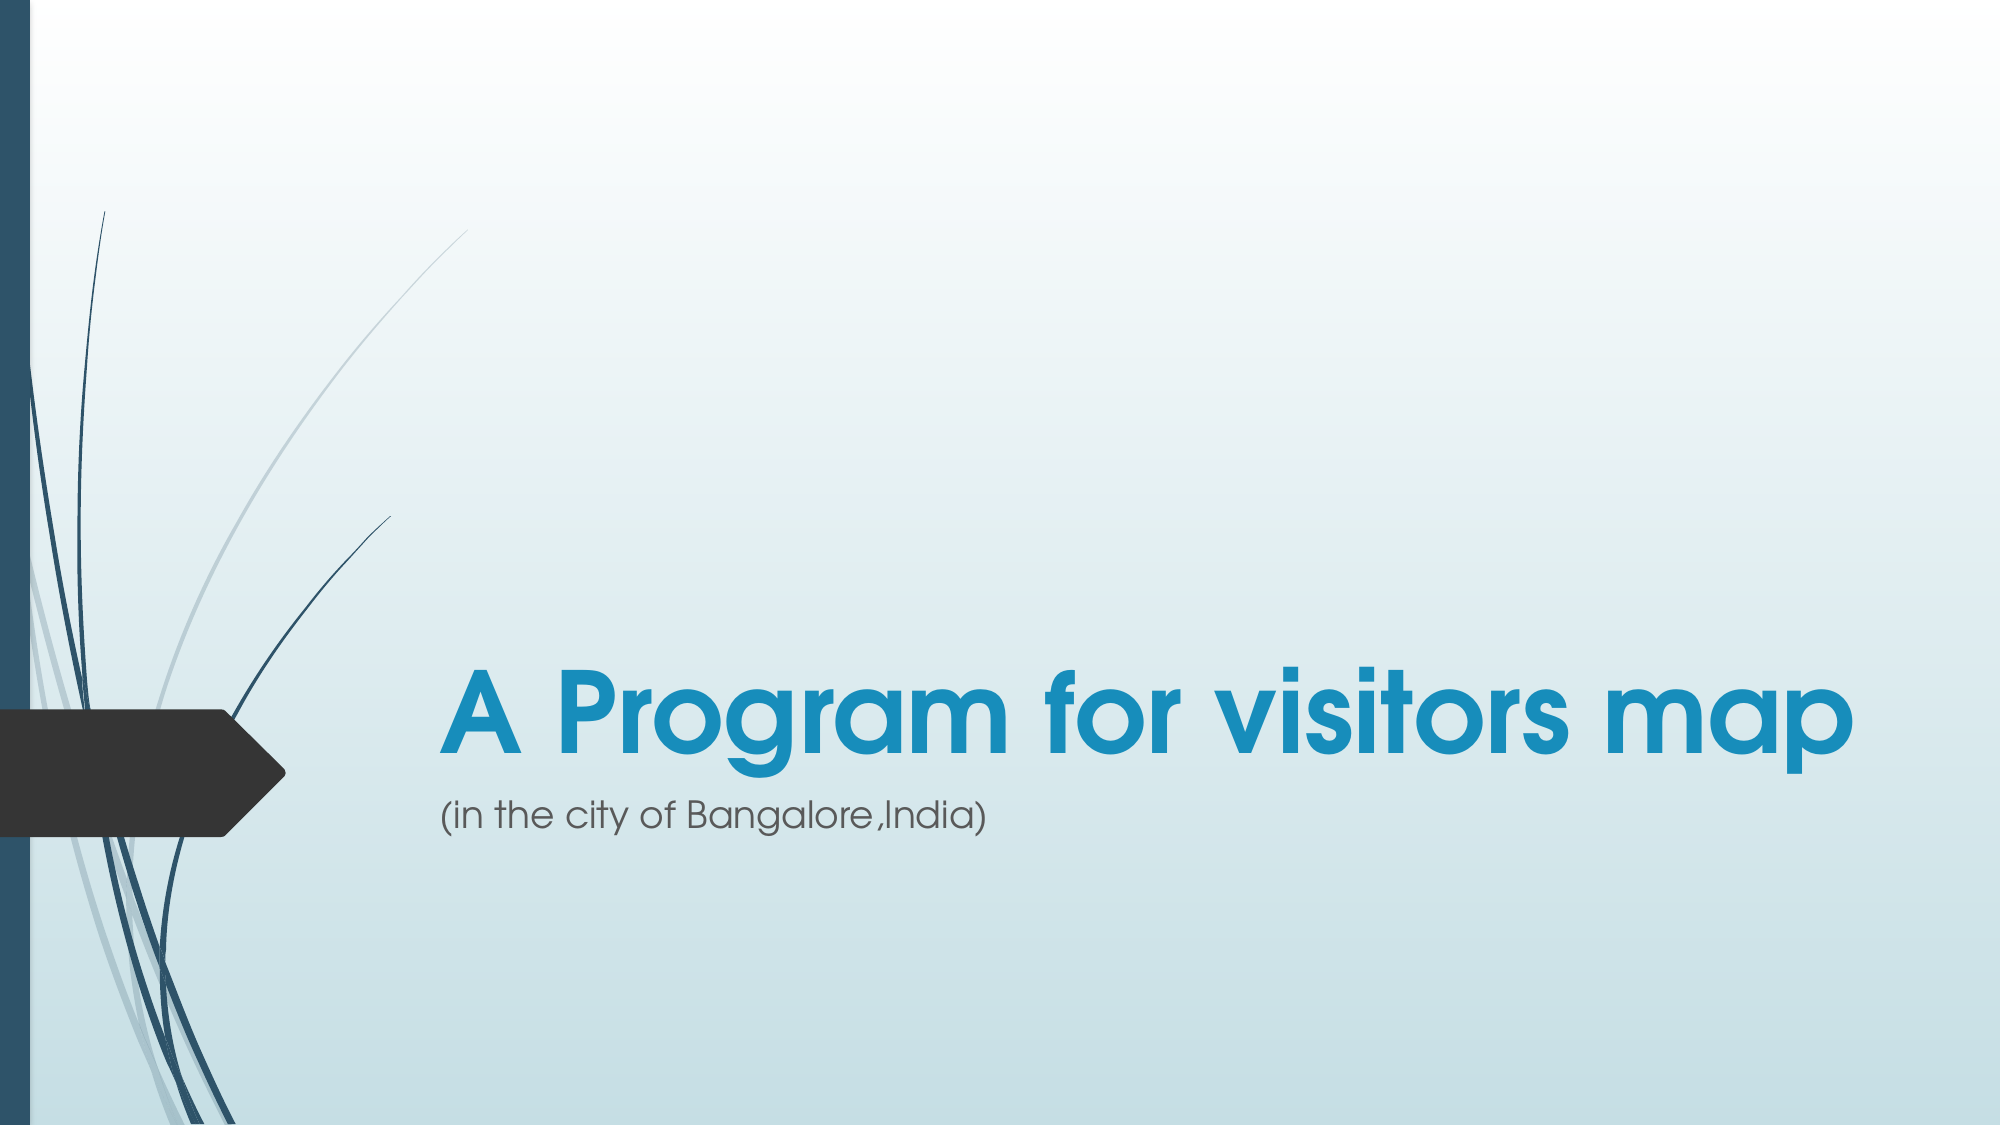

# A Program for visitors map
(in the city of Bangalore,India)